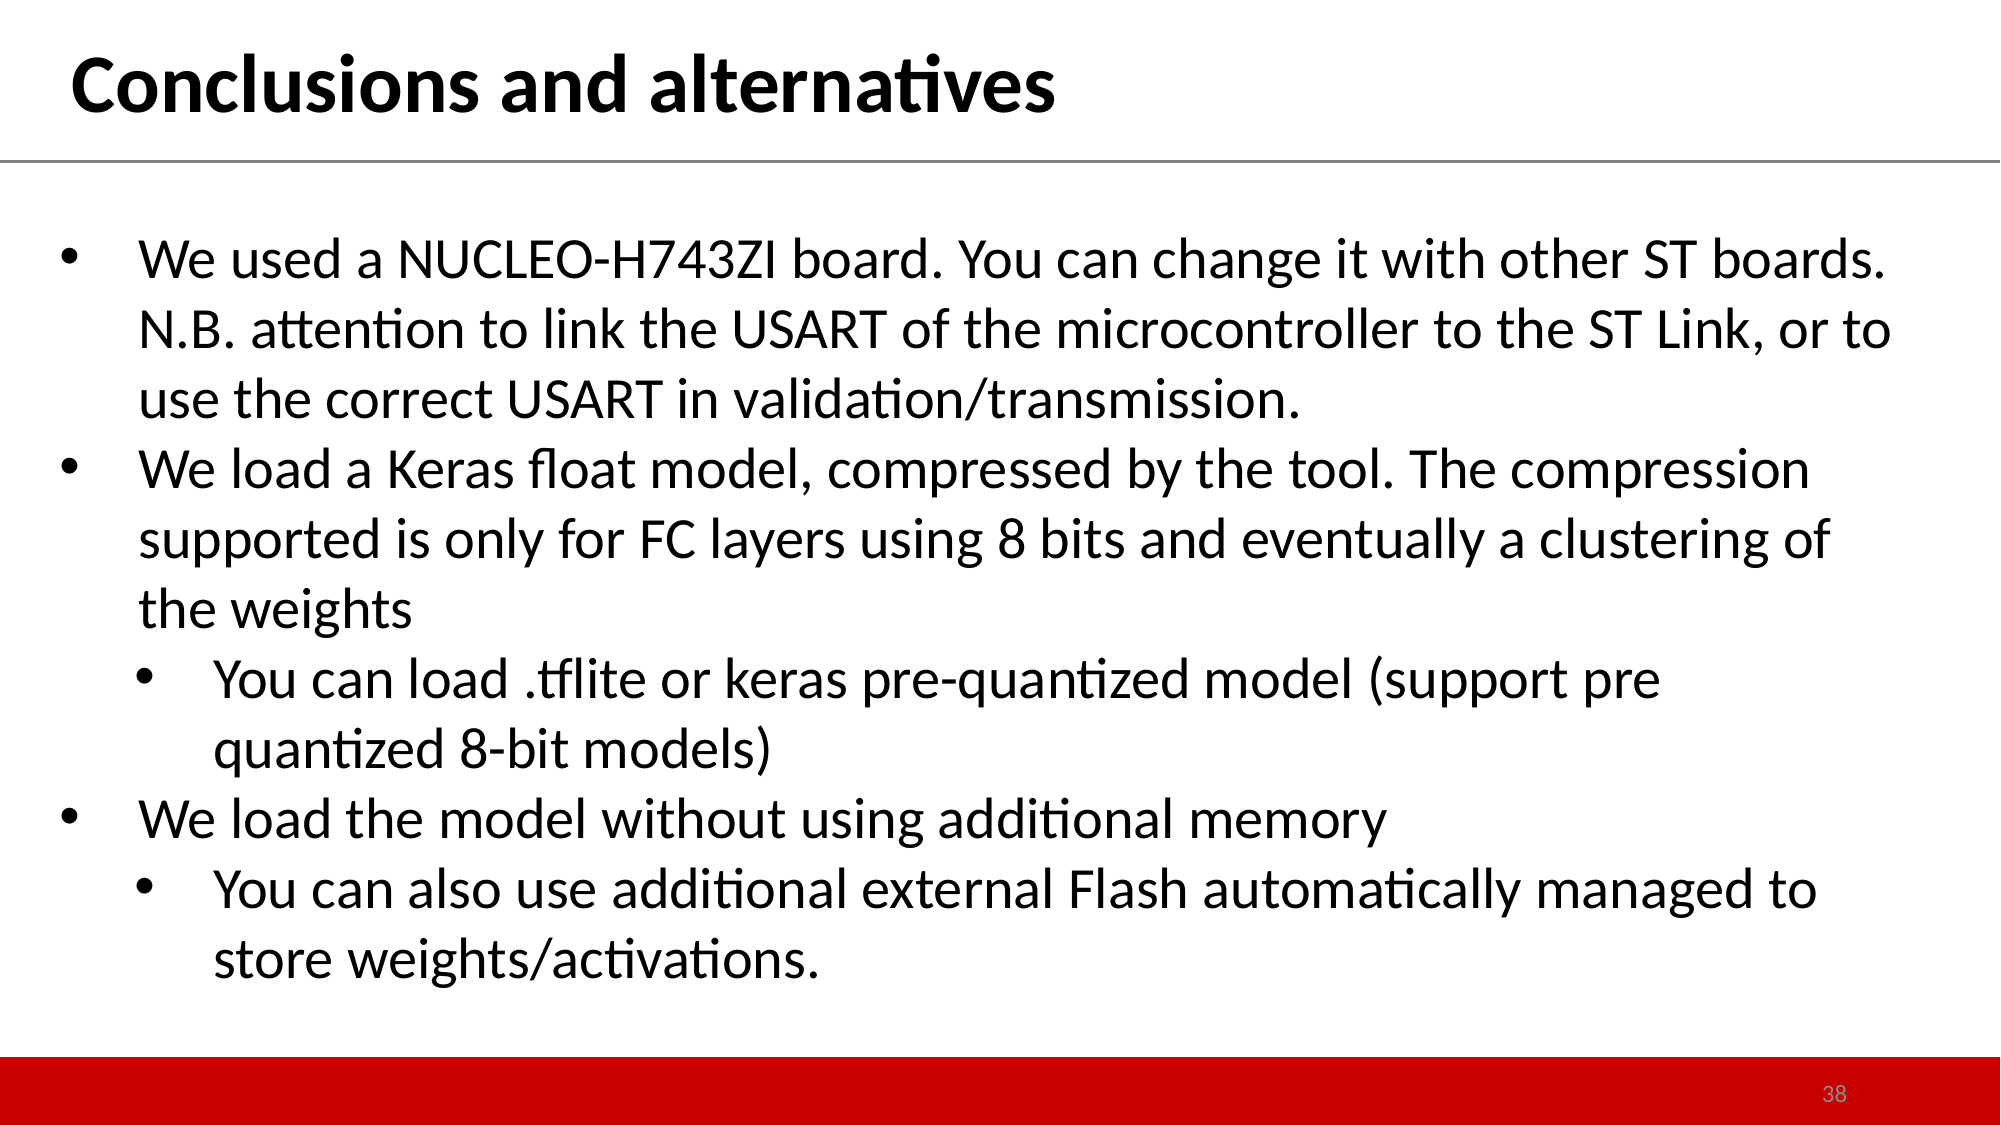

Conclusions and alternatives

We used a NUCLEO-H743ZI board. You can change it with other ST boards. N.B. attention to link the USART of the microcontroller to the ST Link, or to use the correct USART in validation/transmission.
We load a Keras float model, compressed by the tool. The compression supported is only for FC layers using 8 bits and eventually a clustering of the weights
You can load .tflite or keras pre-quantized model (support pre quantized 8-bit models)
We load the model without using additional memory
You can also use additional external Flash automatically managed to store weights/activations.
38